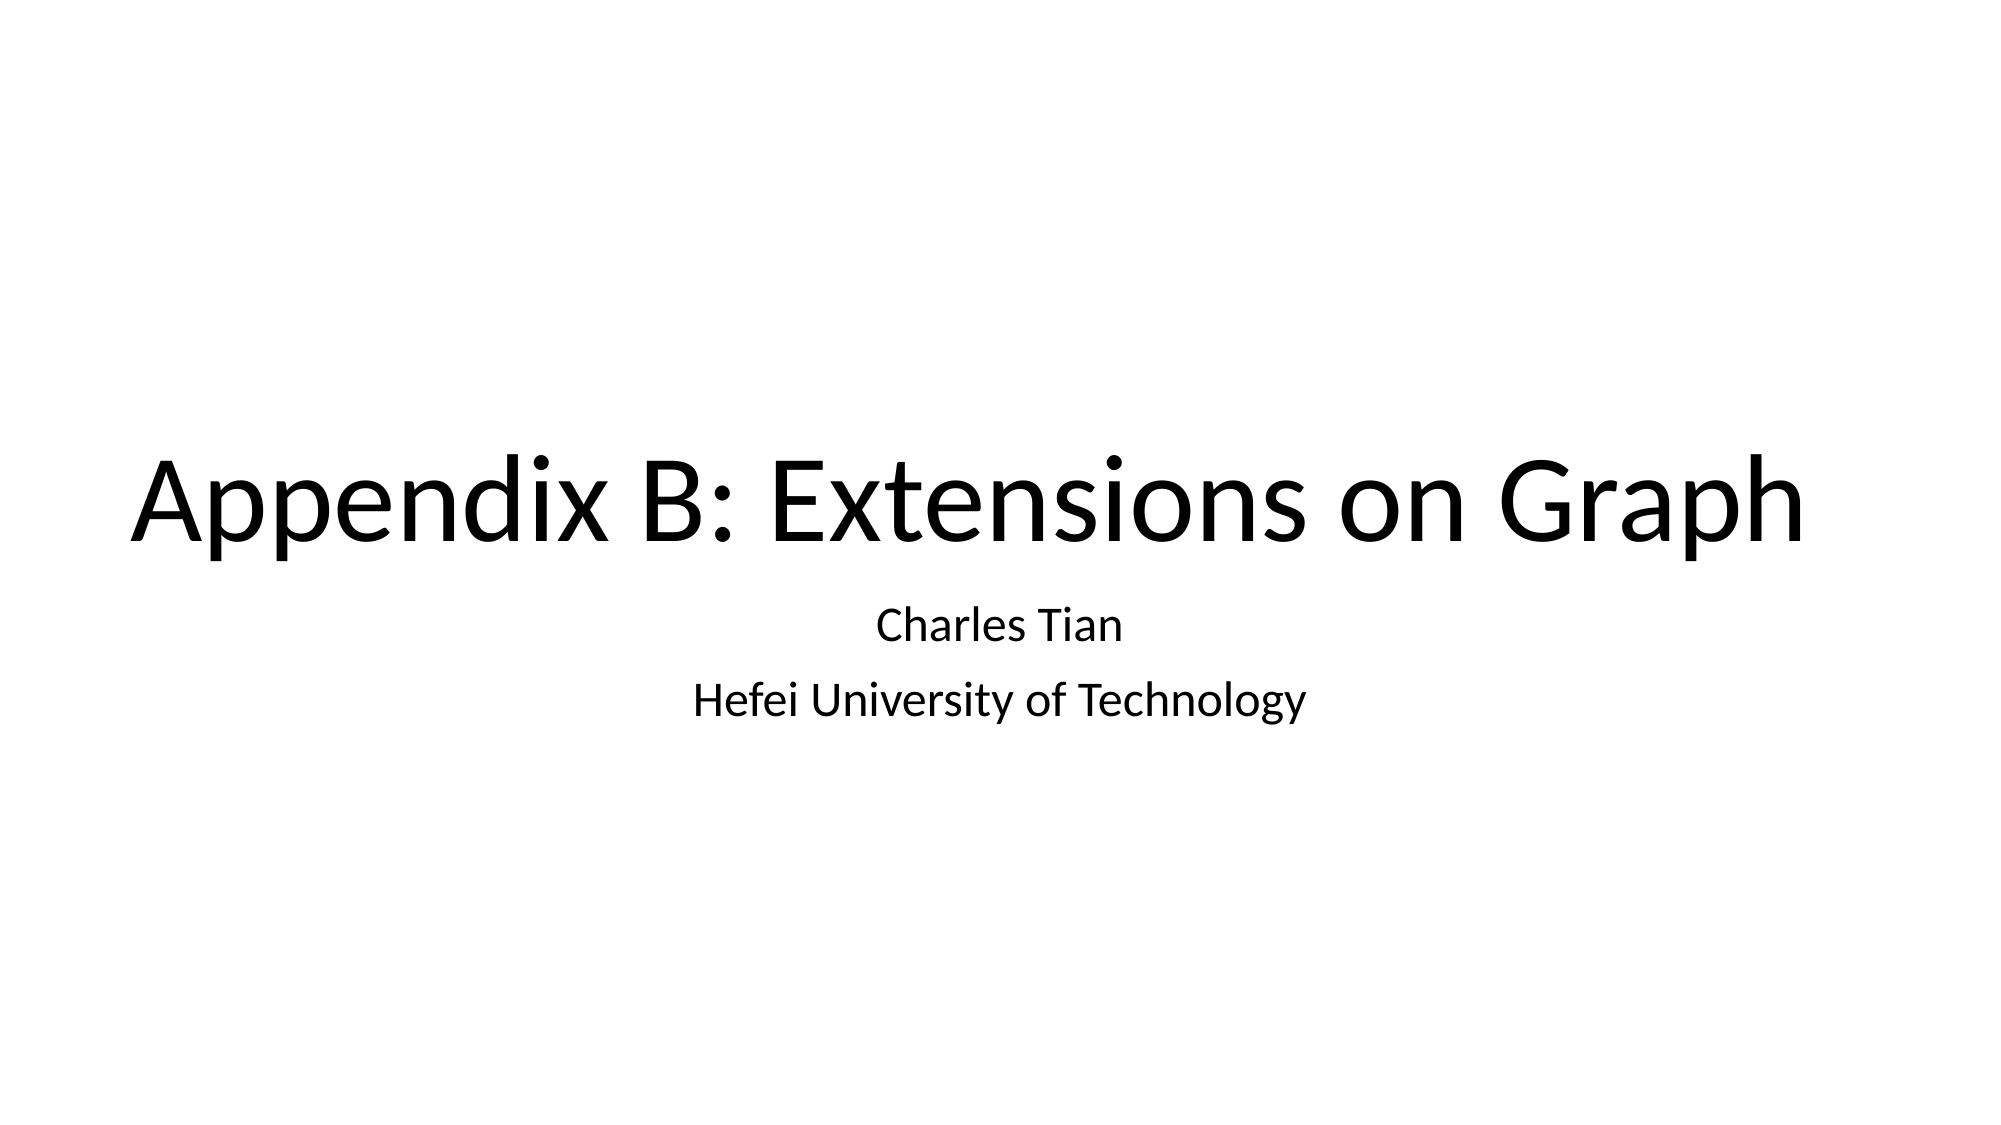

# Appendix B: Extensions on Graph
Charles Tian
Hefei University of Technology